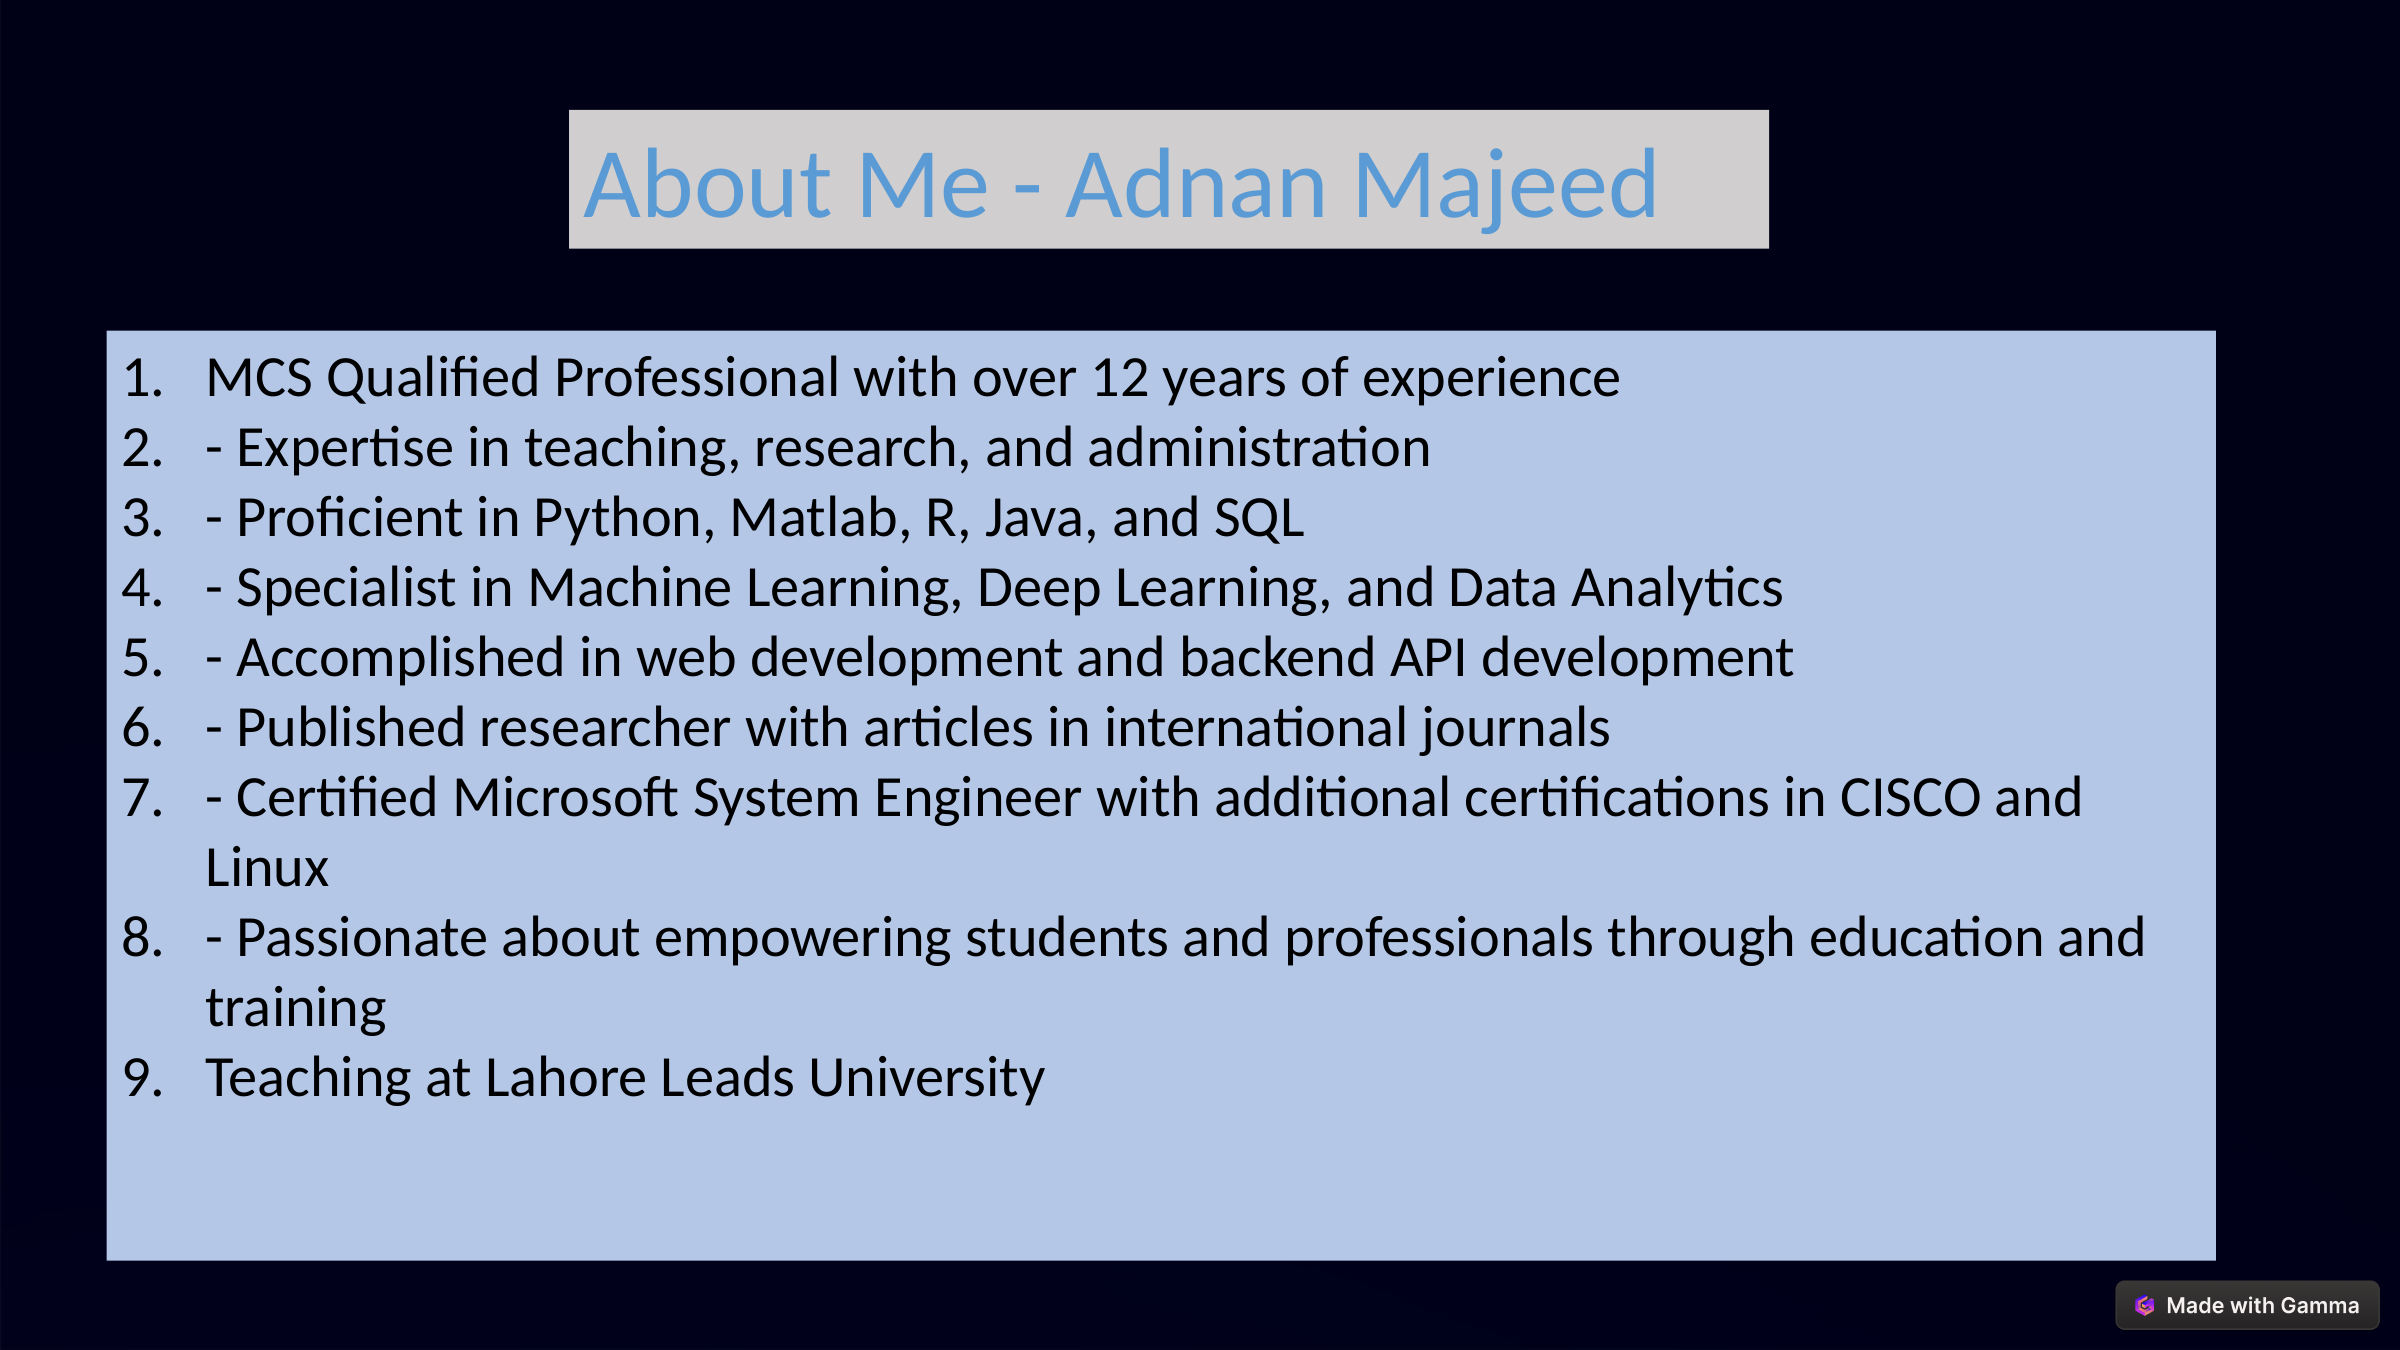

About Me - Adnan Majeed
MCS Qualified Professional with over 12 years of experience
- Expertise in teaching, research, and administration
- Proficient in Python, Matlab, R, Java, and SQL
- Specialist in Machine Learning, Deep Learning, and Data Analytics
- Accomplished in web development and backend API development
- Published researcher with articles in international journals
- Certified Microsoft System Engineer with additional certifications in CISCO and Linux
- Passionate about empowering students and professionals through education and training
Teaching at Lahore Leads University